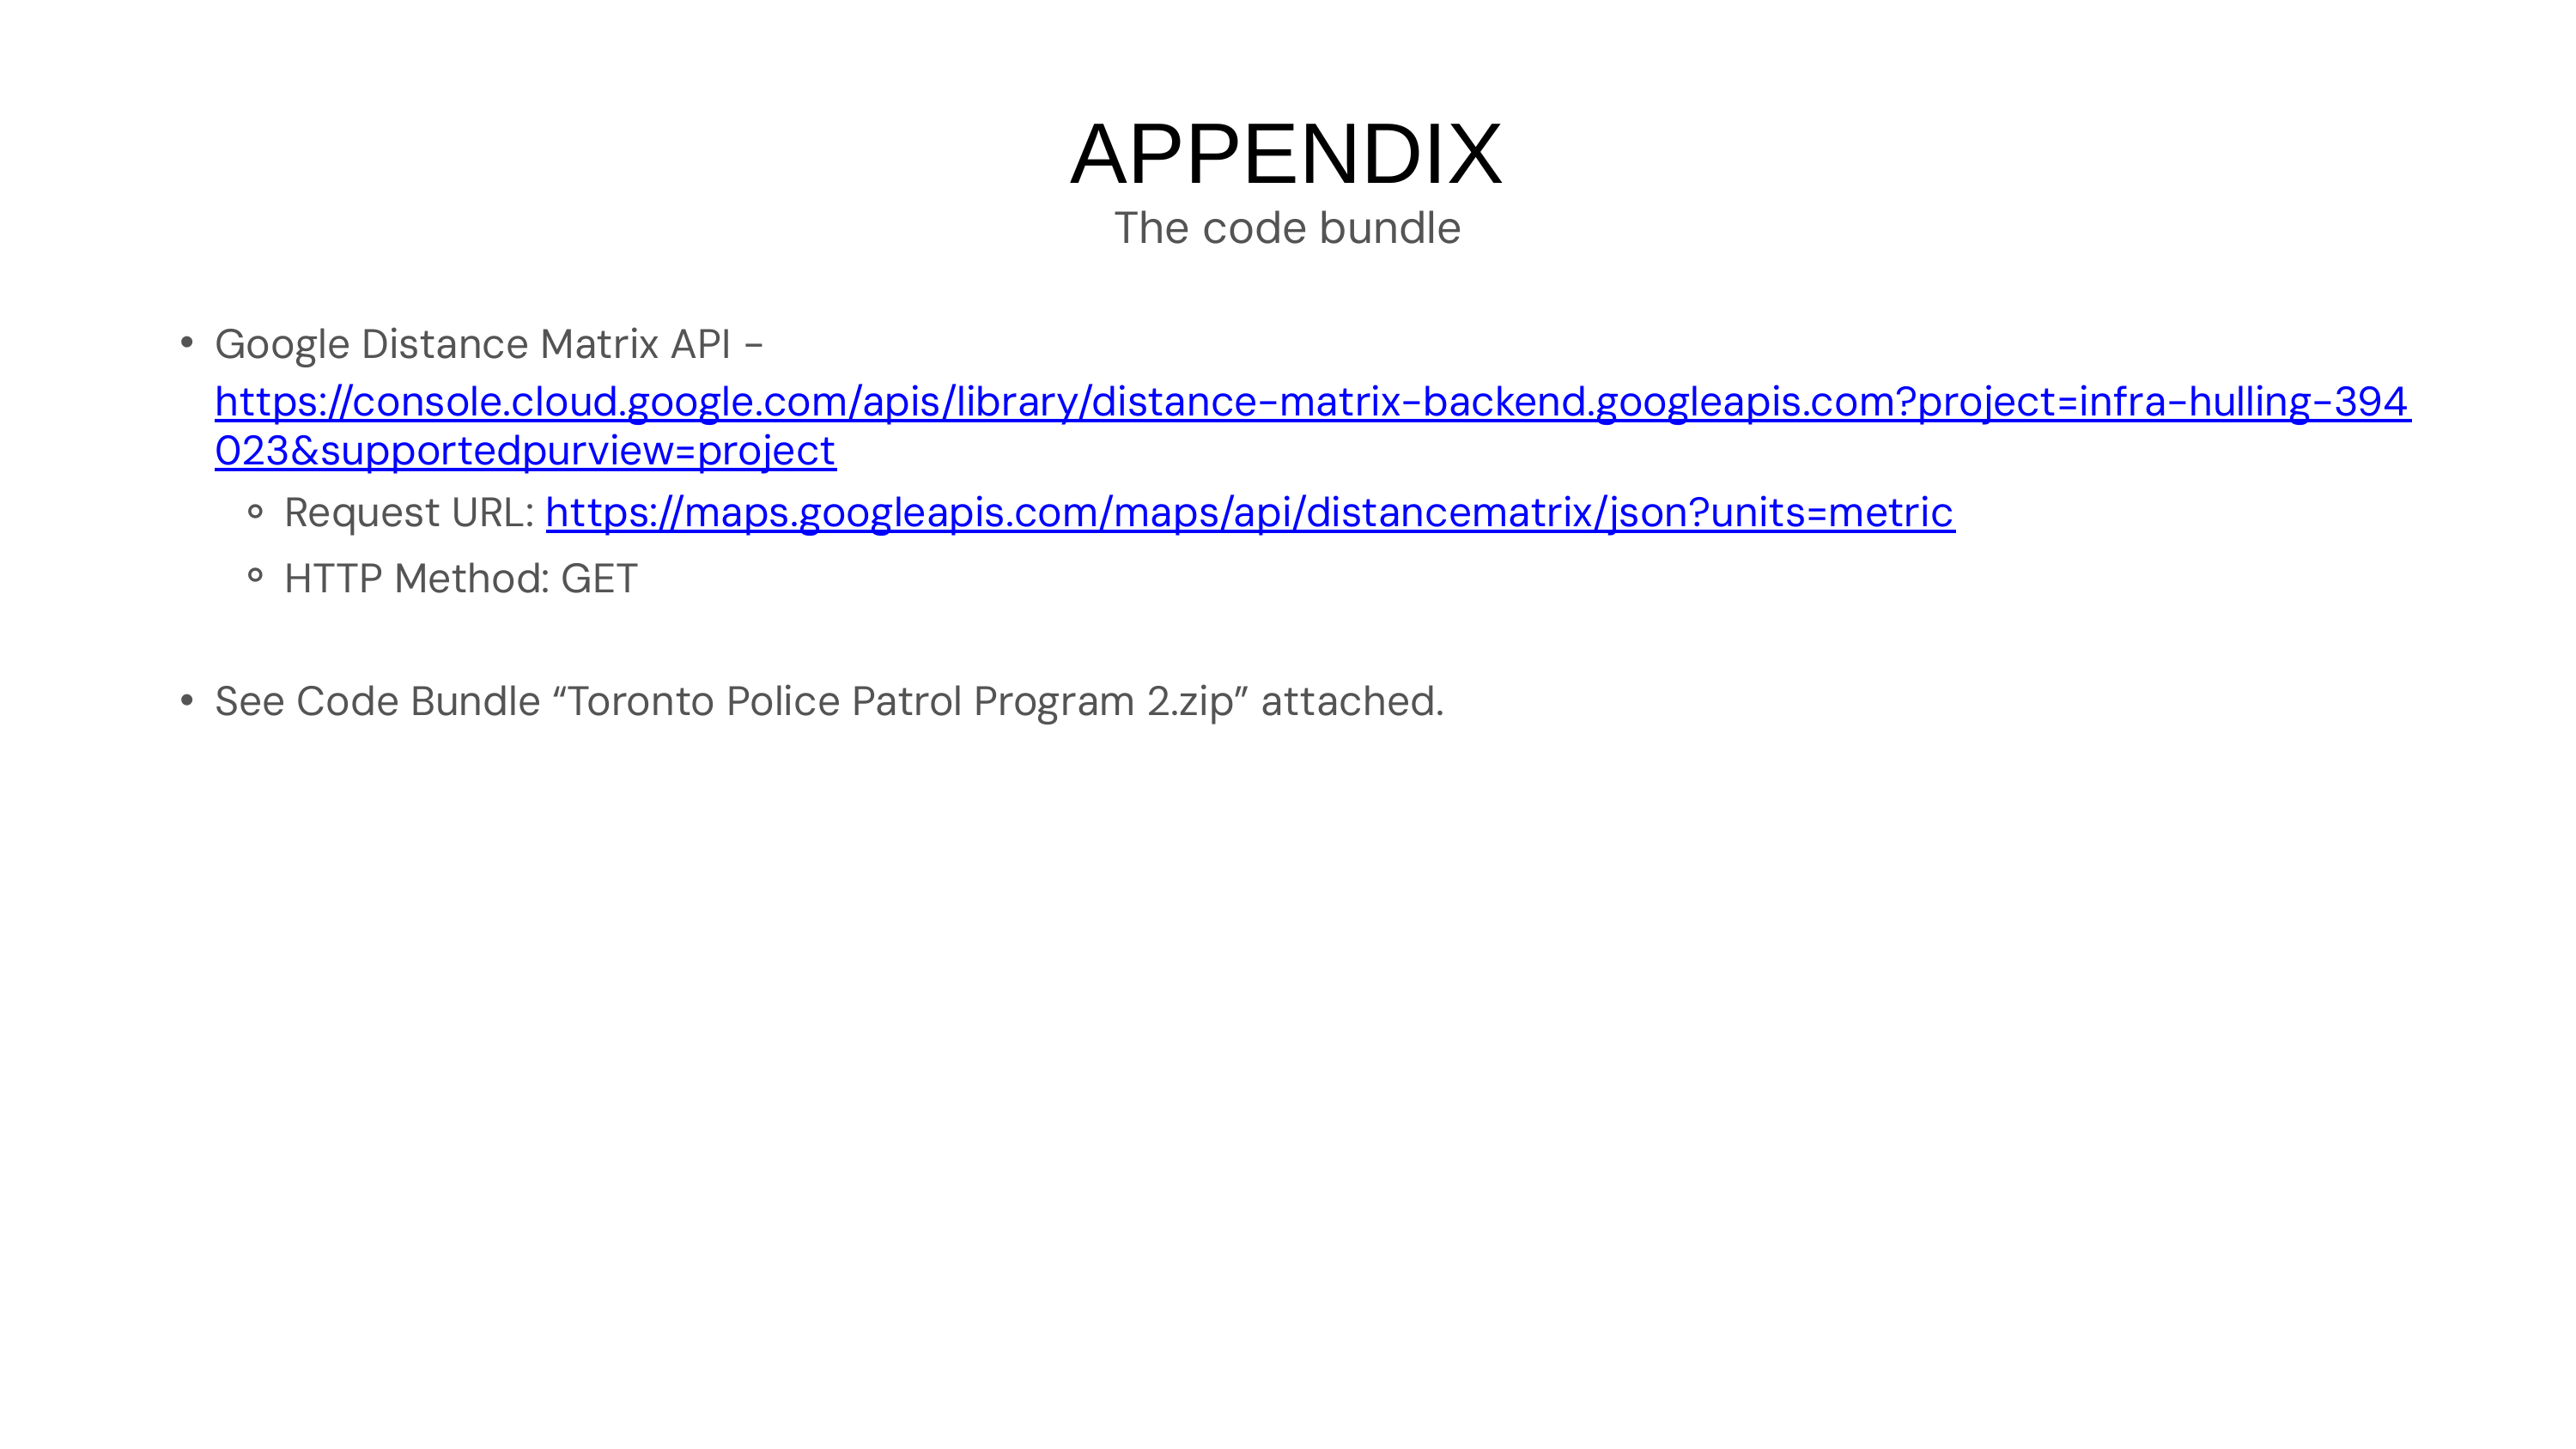

APPENDIX
The code bundle
Google Distance Matrix API - https://console.cloud.google.com/apis/library/distance-matrix-backend.googleapis.com?project=infra-hulling-394023&supportedpurview=project
Request URL: https://maps.googleapis.com/maps/api/distancematrix/json?units=metric
HTTP Method: GET

See Code Bundle “Toronto Police Patrol Program 2.zip” attached.